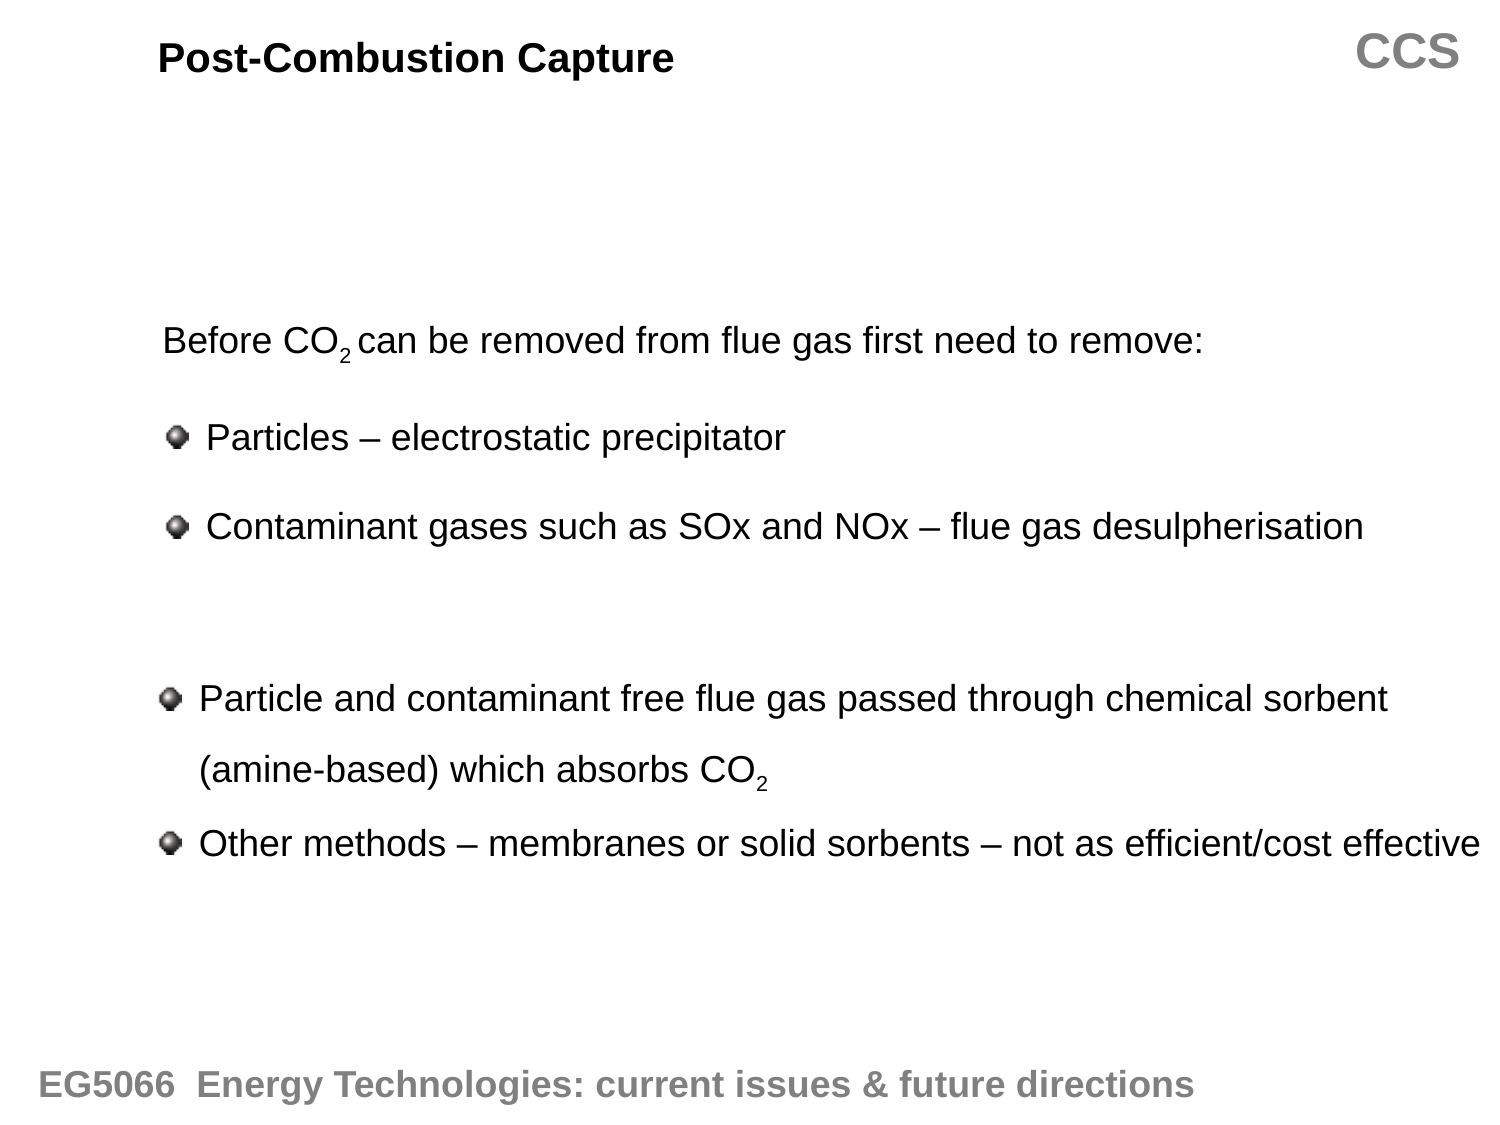

CCS
Post-Combustion Capture
Before CO2 can be removed from flue gas first need to remove:
Particles – electrostatic precipitator
Contaminant gases such as SOx and NOx – flue gas desulpherisation
Particle and contaminant free flue gas passed through chemical sorbent (amine-based) which absorbs CO2
Other methods – membranes or solid sorbents – not as efficient/cost effective
EG5066  Energy Technologies: current issues & future directions